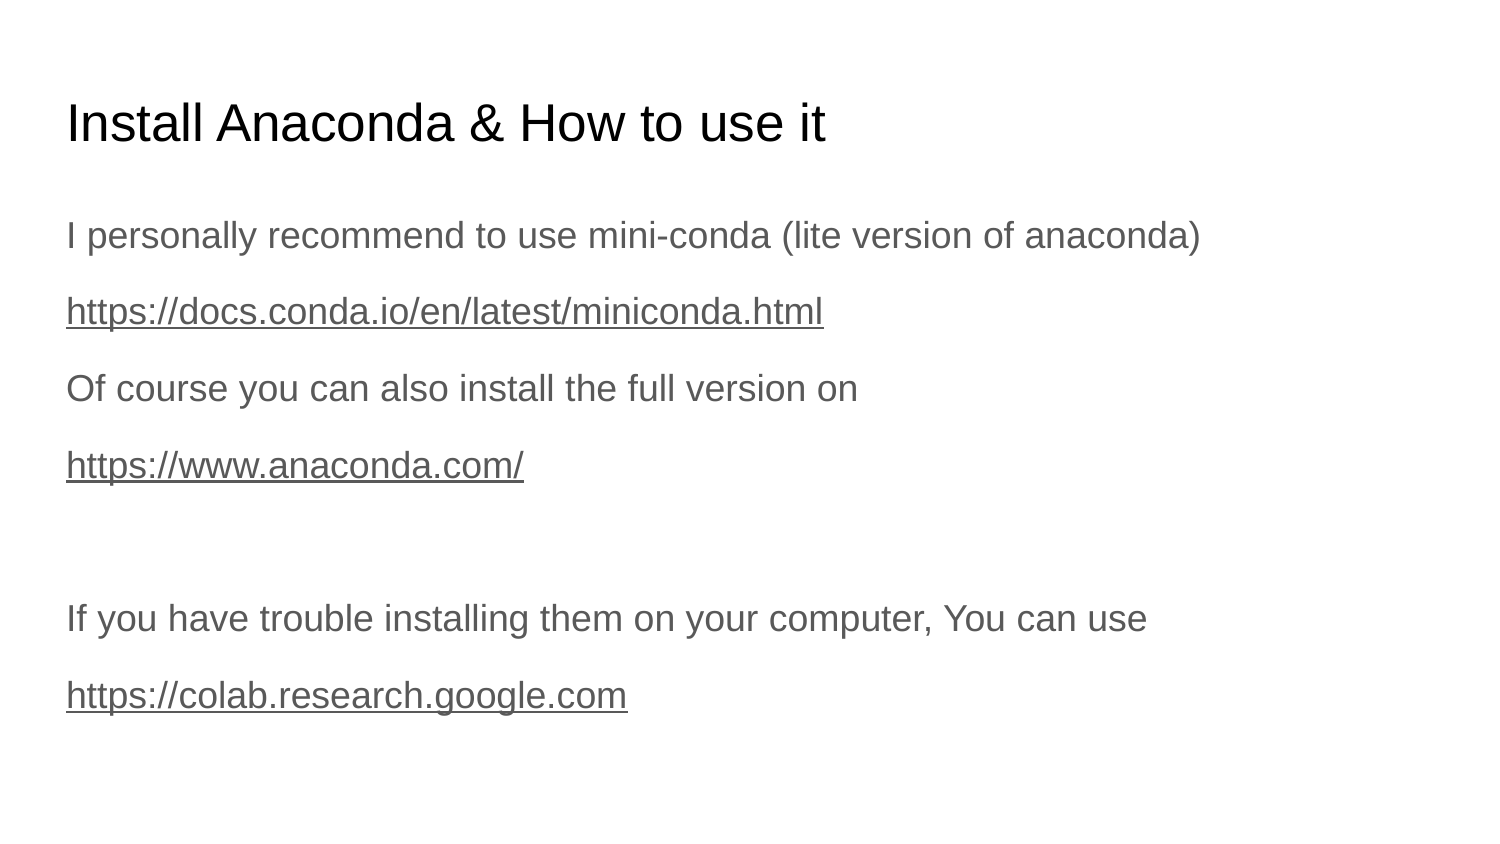

# Install Anaconda & How to use it
I personally recommend to use mini-conda (lite version of anaconda)
https://docs.conda.io/en/latest/miniconda.html
Of course you can also install the full version on
https://www.anaconda.com/

If you have trouble installing them on your computer, You can use
https://colab.research.google.com